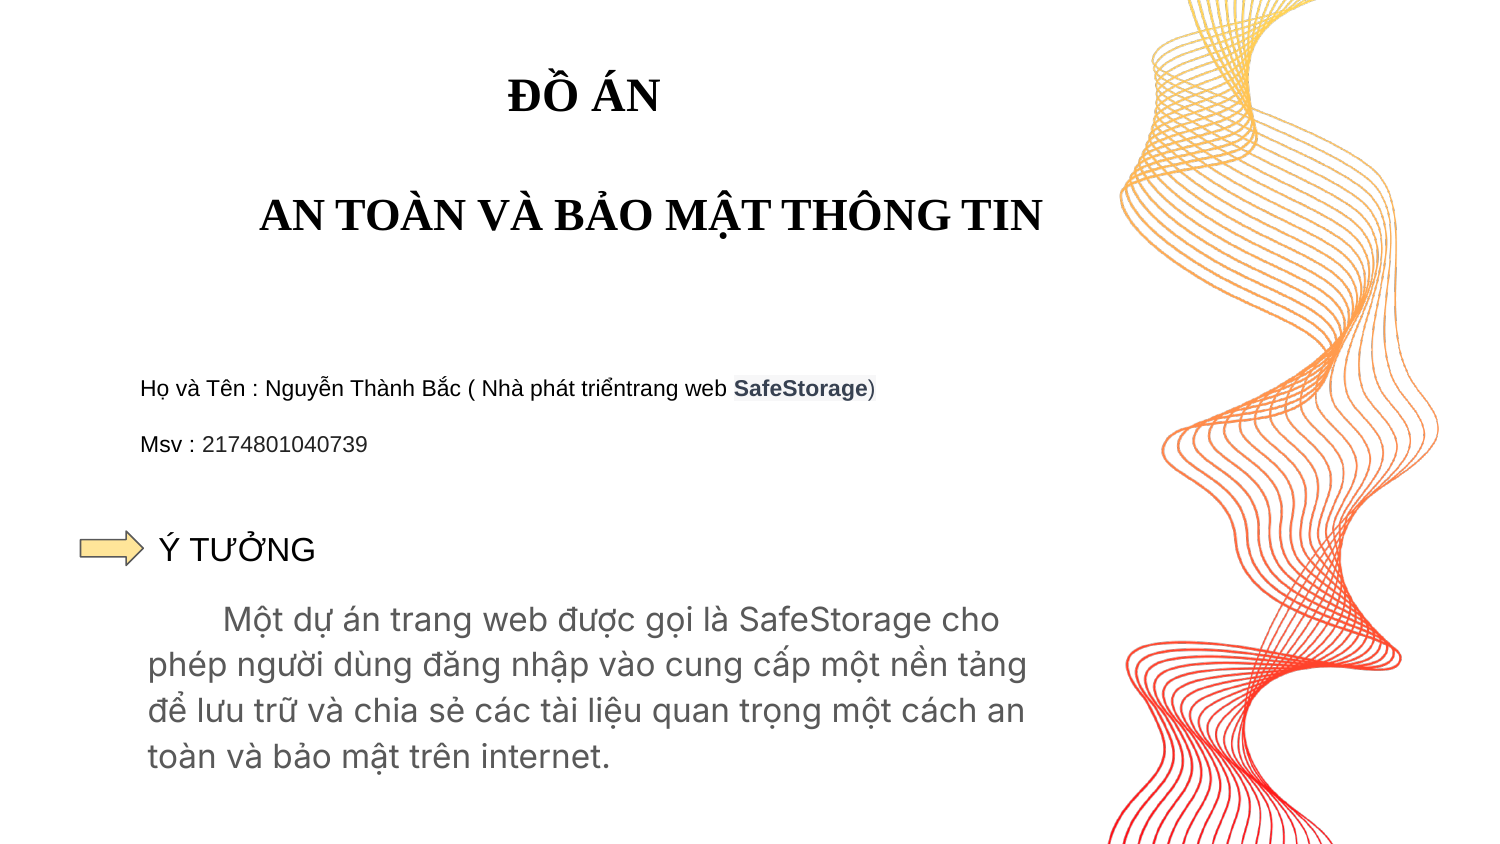

# ĐỒ ÁN

AN TOÀN VÀ BẢO MẬT THÔNG TIN
Họ và Tên : Nguyễn Thành Bắc ( Nhà phát triểntrang web SafeStorage)
Msv : 2174801040739

Ý TƯỞNG

Một dự án trang web được gọi là SafeStorage cho phép người dùng đăng nhập vào cung cấp một nền tảng để lưu trữ và chia sẻ các tài liệu quan trọng một cách an toàn và bảo mật trên internet.